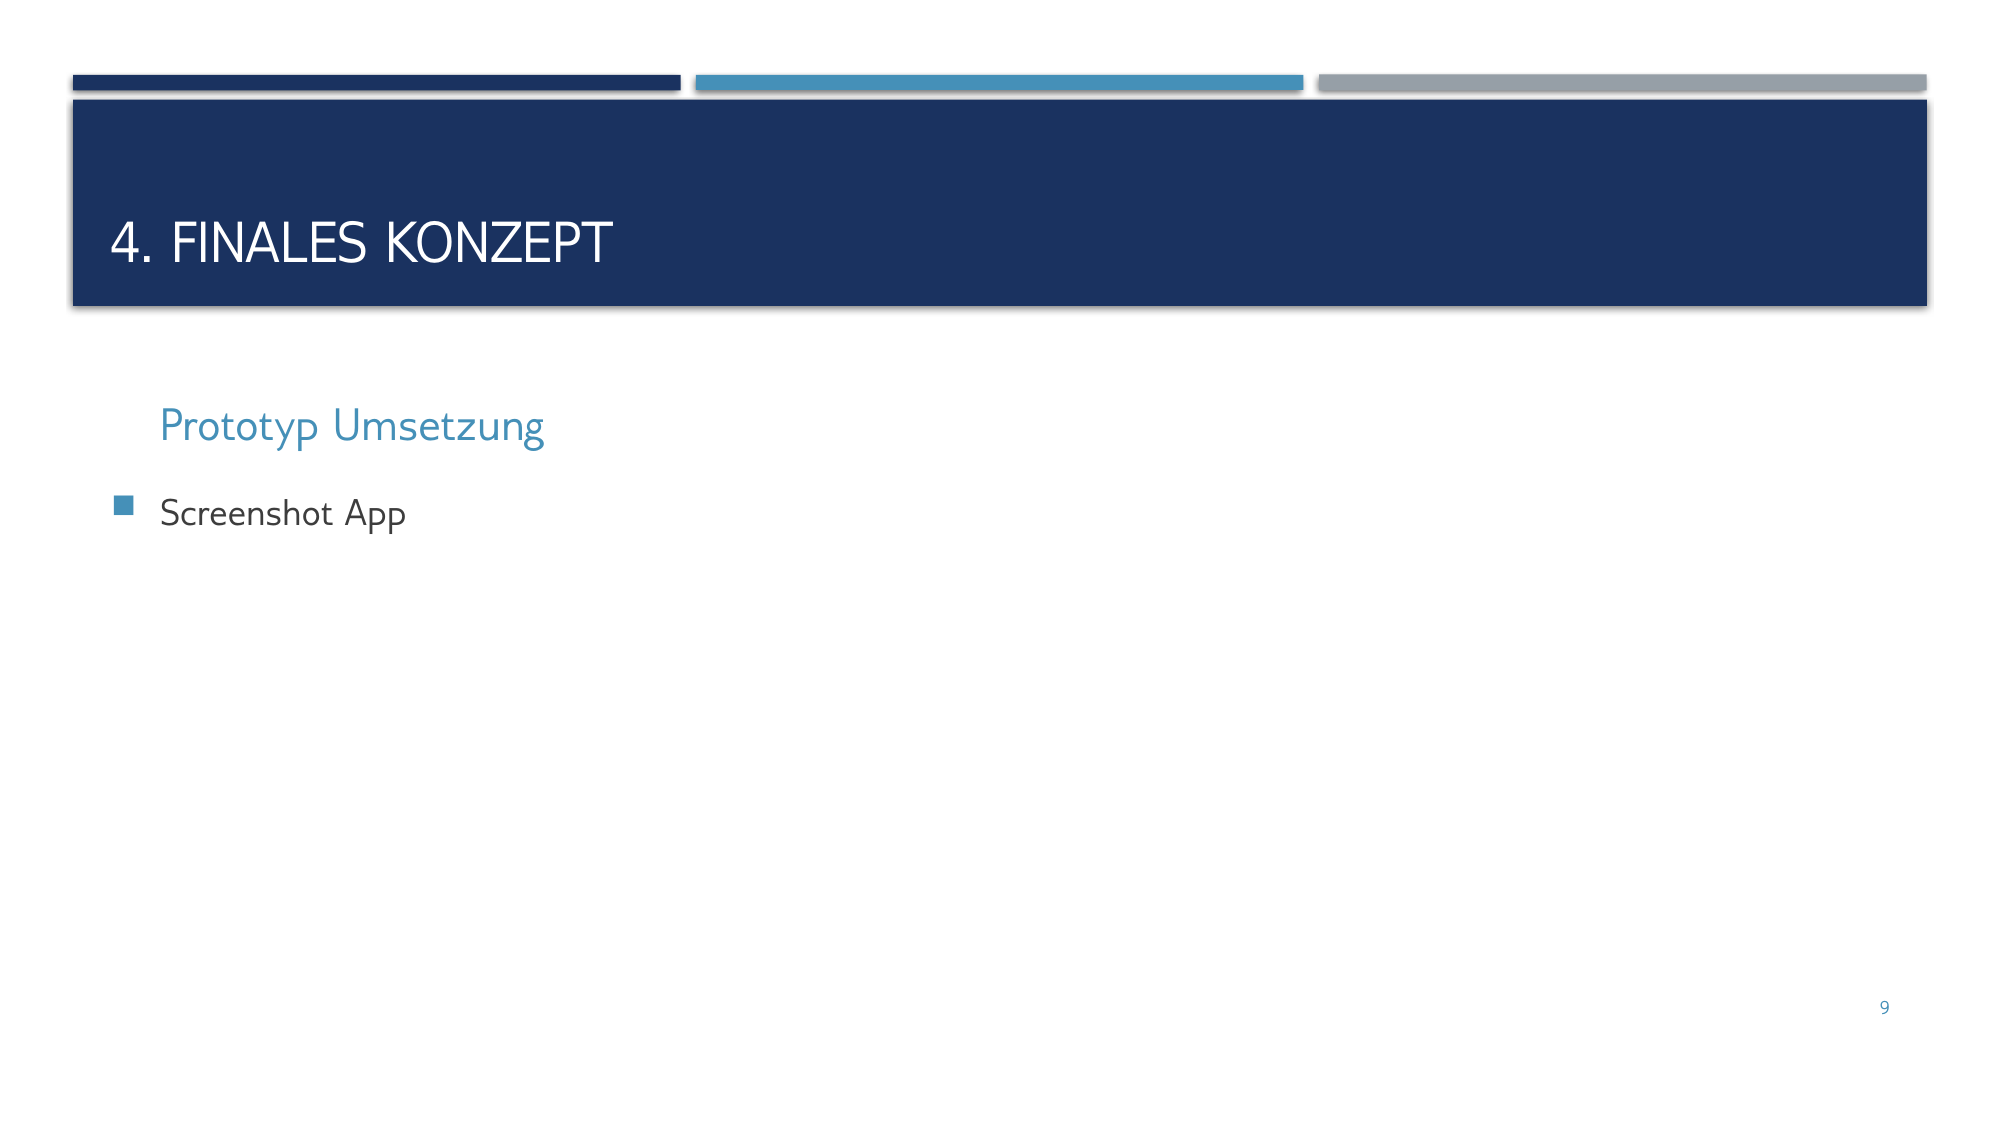

# 4. Finales Konzept
Prototyp Umsetzung

Screenshot App

9